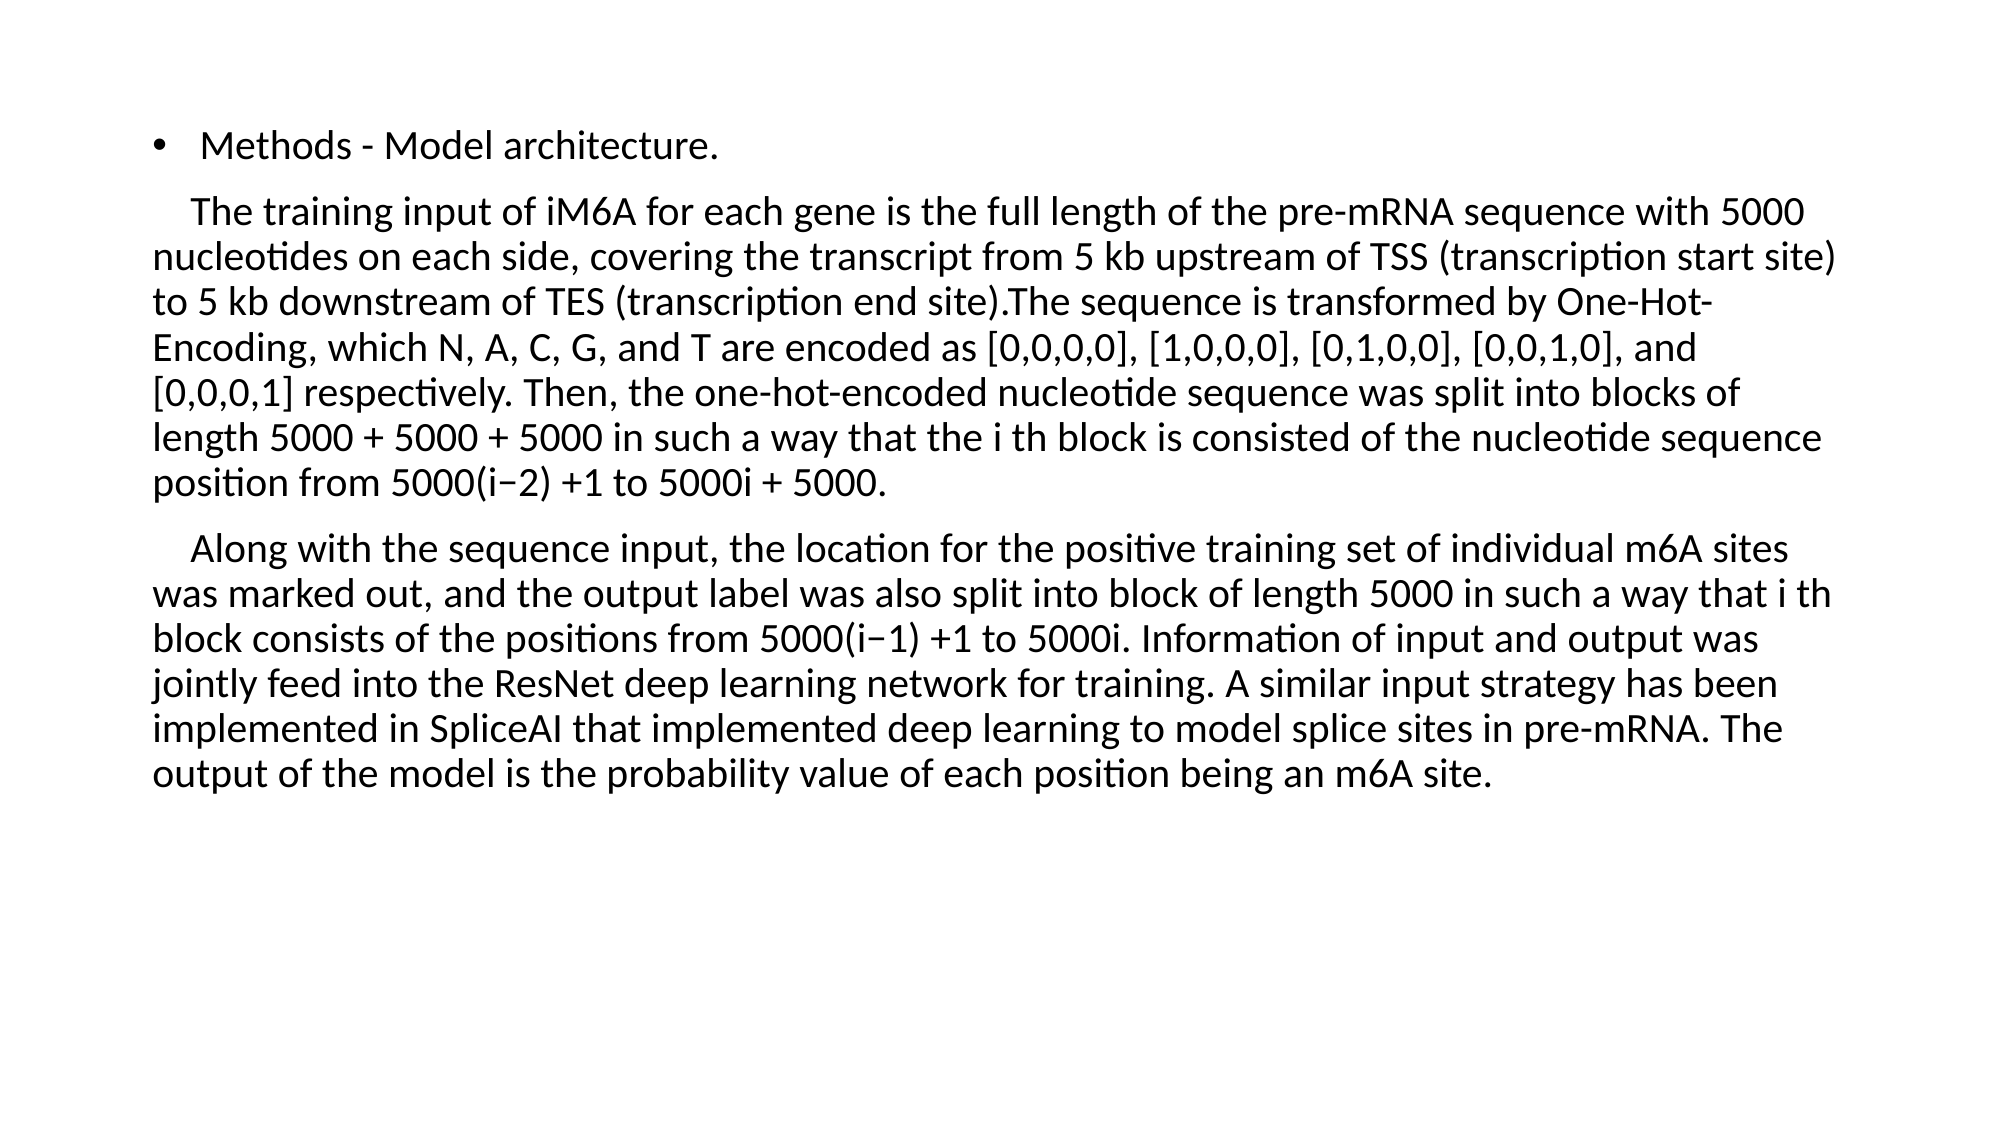

Methods - Model architecture.
    The training input of iM6A for each gene is the full length of the pre-mRNA sequence with 5000 nucleotides on each side, covering the transcript from 5 kb upstream of TSS (transcription start site) to 5 kb downstream of TES (transcription end site).The sequence is transformed by One-Hot-Encoding, which N, A, C, G, and T are encoded as [0,0,0,0], [1,0,0,0], [0,1,0,0], [0,0,1,0], and [0,0,0,1] respectively. Then, the one-hot-encoded nucleotide sequence was split into blocks of length 5000 + 5000 + 5000 in such a way that the i th block is consisted of the nucleotide sequence position from 5000(i−2) +1 to 5000i + 5000.
    Along with the sequence input, the location for the positive training set of individual m6A sites was marked out, and the output label was also split into block of length 5000 in such a way that i th block consists of the positions from 5000(i−1) +1 to 5000i. Information of input and output was jointly feed into the ResNet deep learning network for training. A similar input strategy has been implemented in SpliceAI that implemented deep learning to model splice sites in pre-mRNA. The output of the model is the probability value of each position being an m6A site.